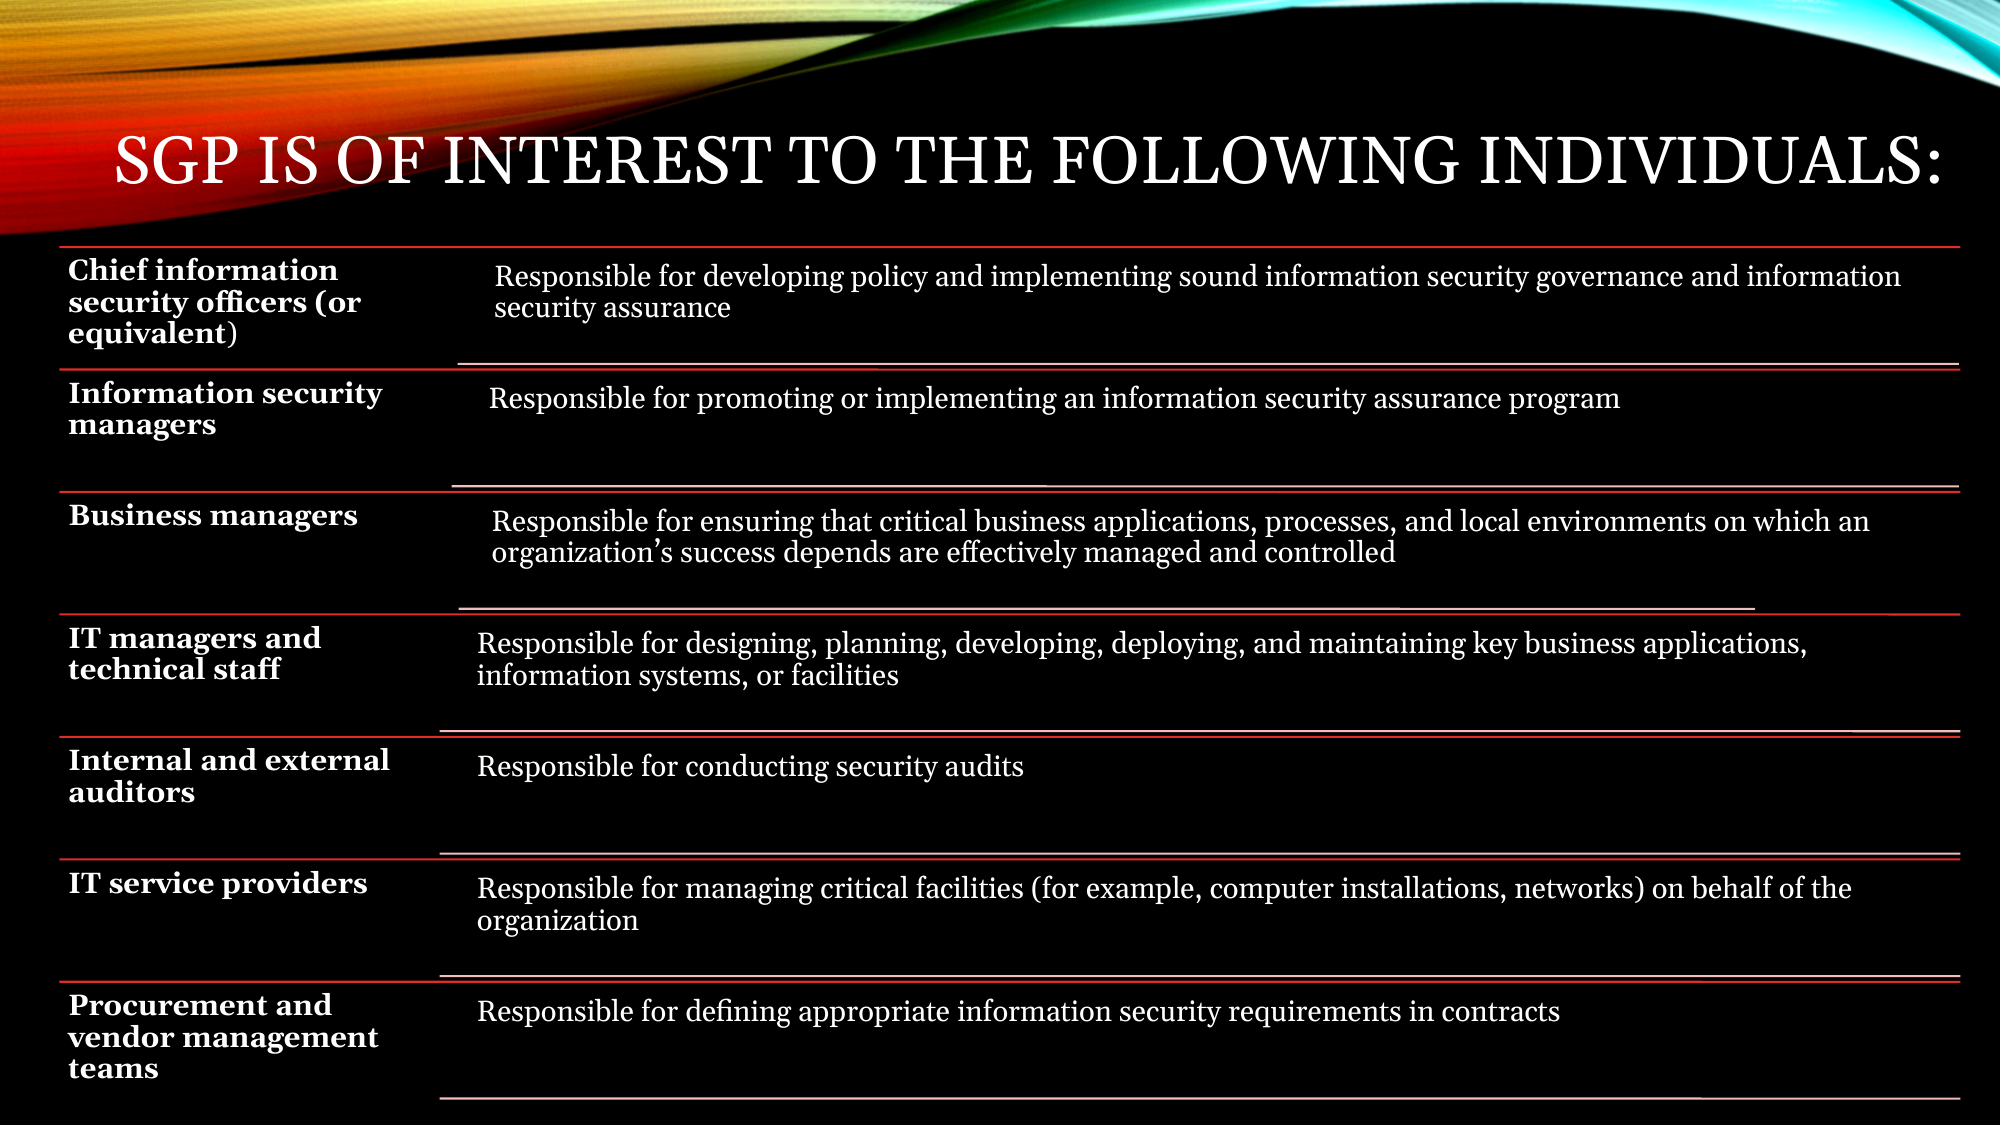

# SGP is of interest to the following individuals:
Chief information security officers (or equivalent)
Responsible for developing policy and implementing sound information security governance and information security assurance
Information security managers
Responsible for promoting or implementing an information security assurance program
Business managers
Responsible for ensuring that critical business applications, processes, and local environments on which an organization’s success depends are effectively managed and controlled
IT managers and technical staff
Responsible for designing, planning, developing, deploying, and maintaining key business applications, information systems, or facilities
Internal and external auditors
Responsible for conducting security audits
IT service providers
Responsible for managing critical facilities (for example, computer installations, networks) on behalf of the organization
Procurement and vendor management teams
Responsible for defining appropriate information security requirements in contracts